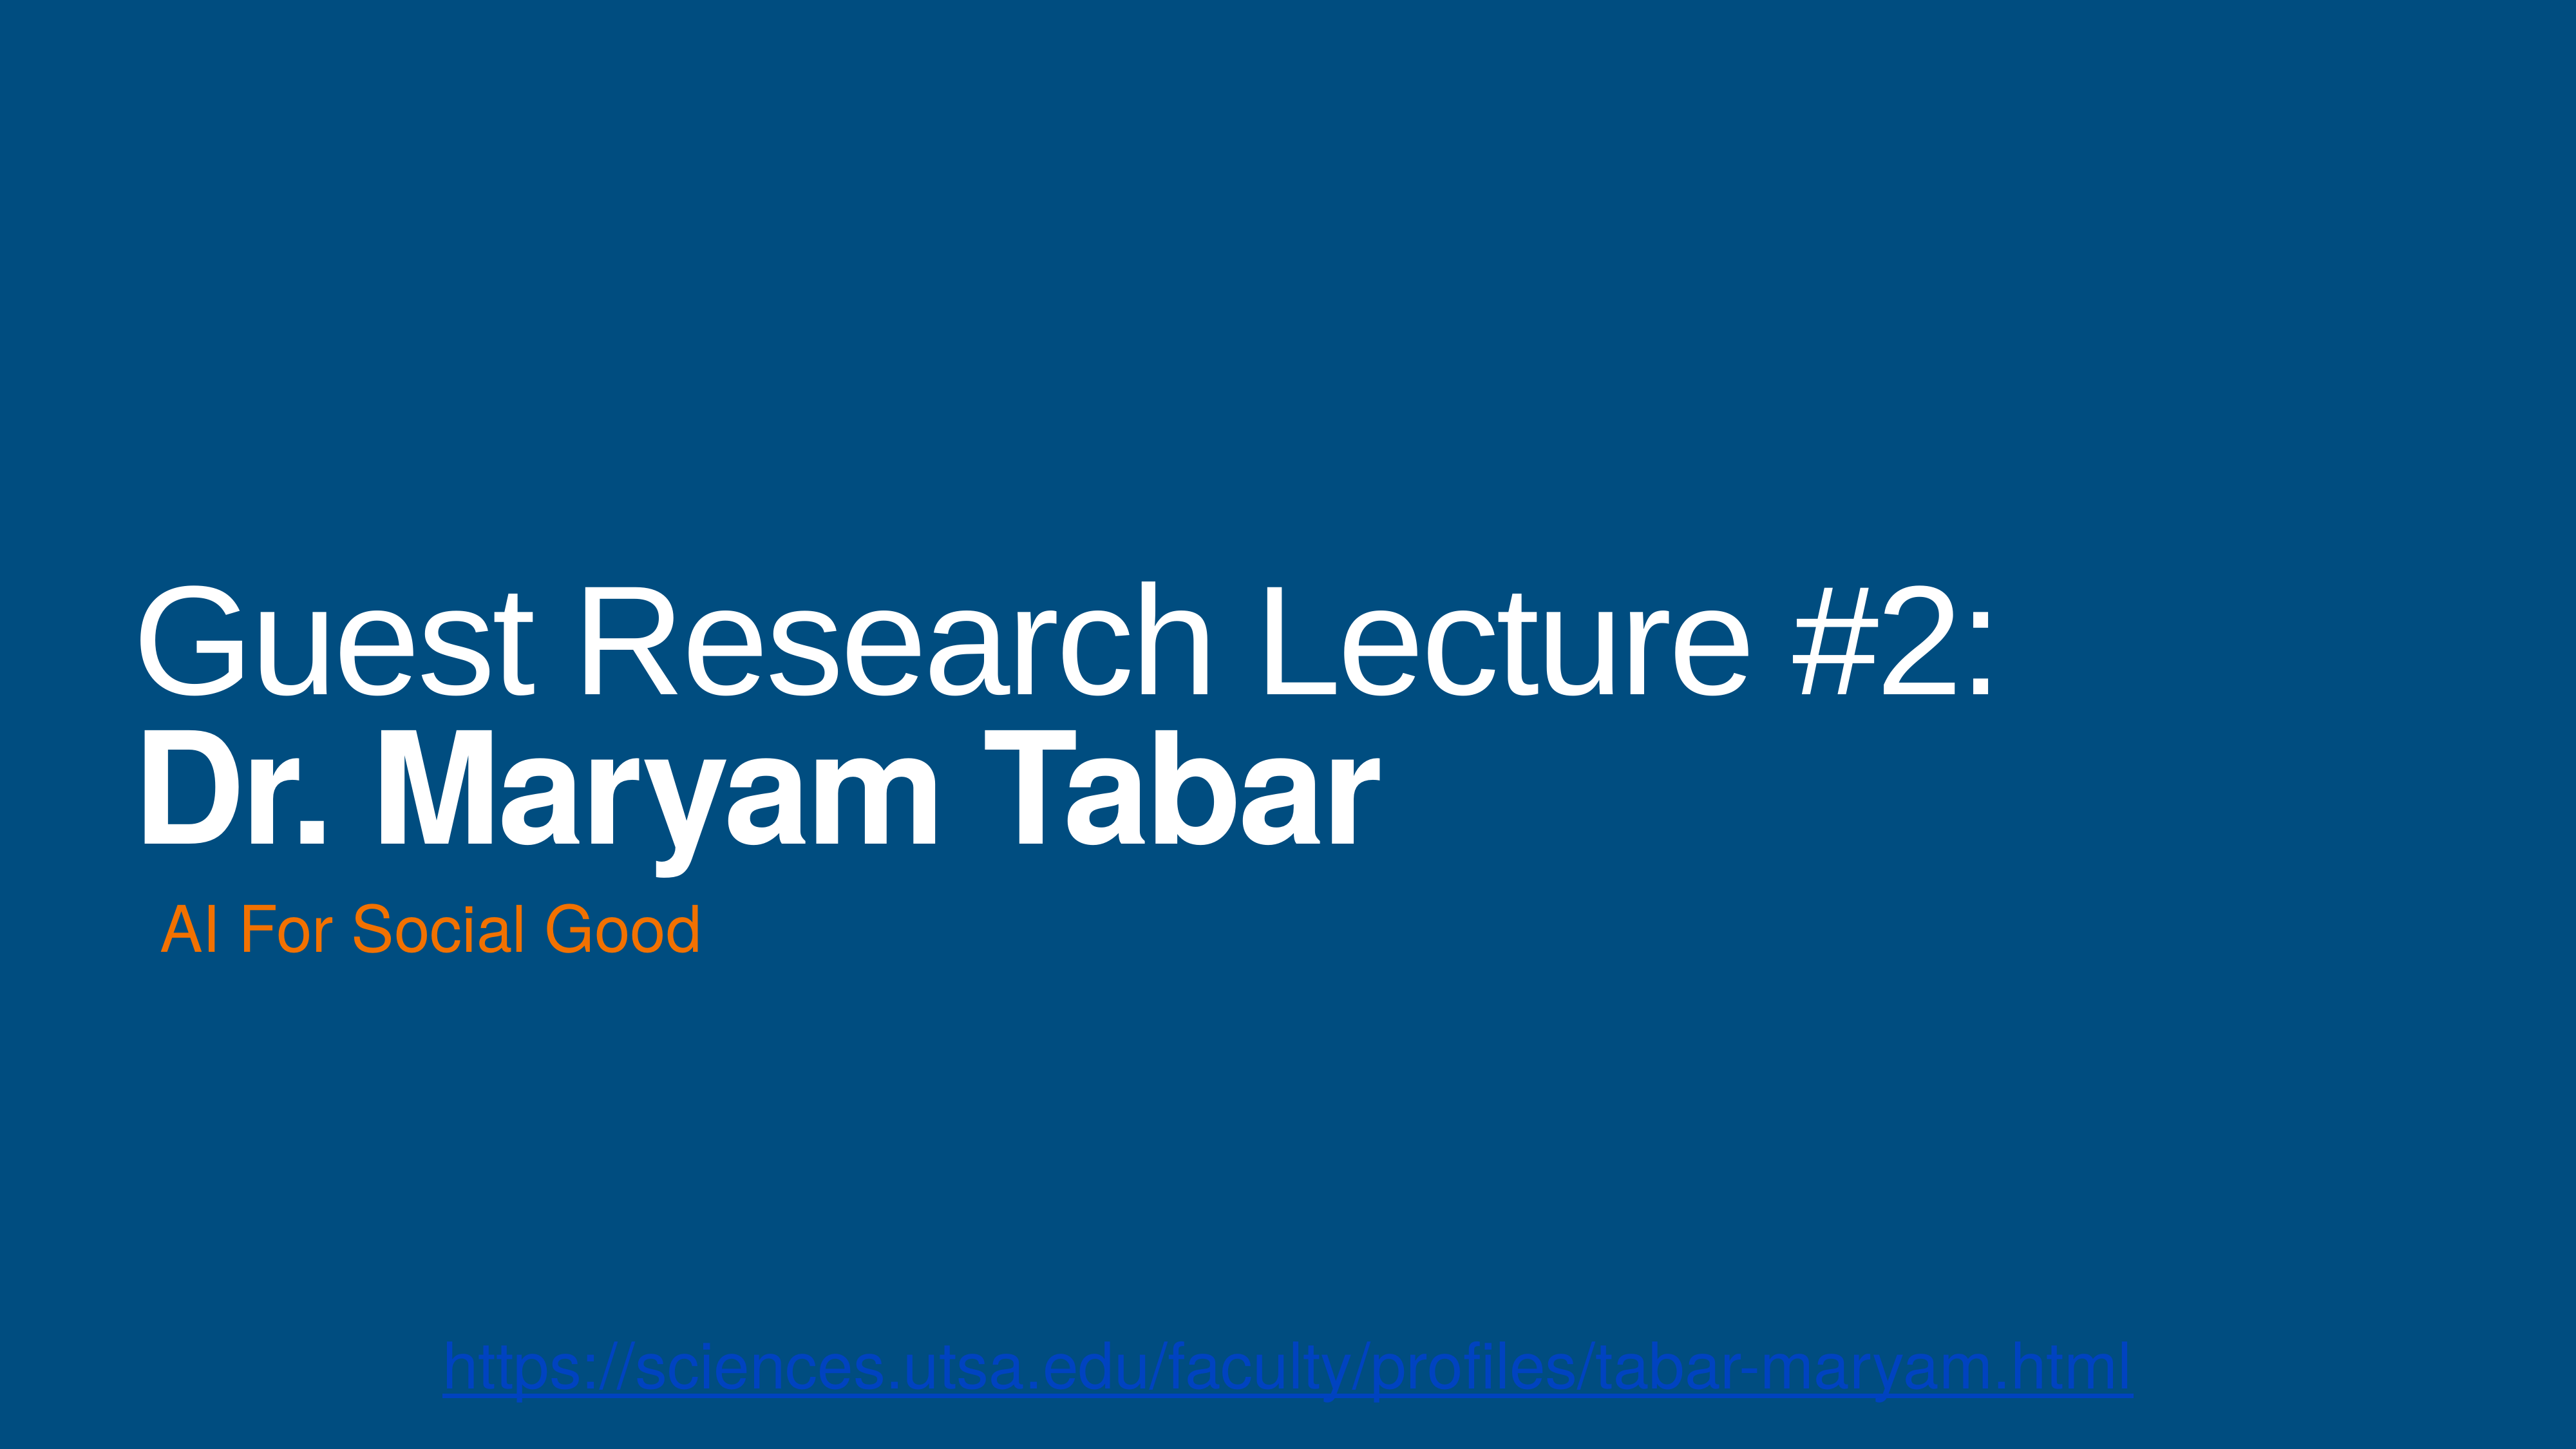

# Guest Research Lecture #2:
Dr. Maryam Tabar
AI For Social Good
https://sciences.utsa.edu/faculty/profiles/tabar-maryam.html